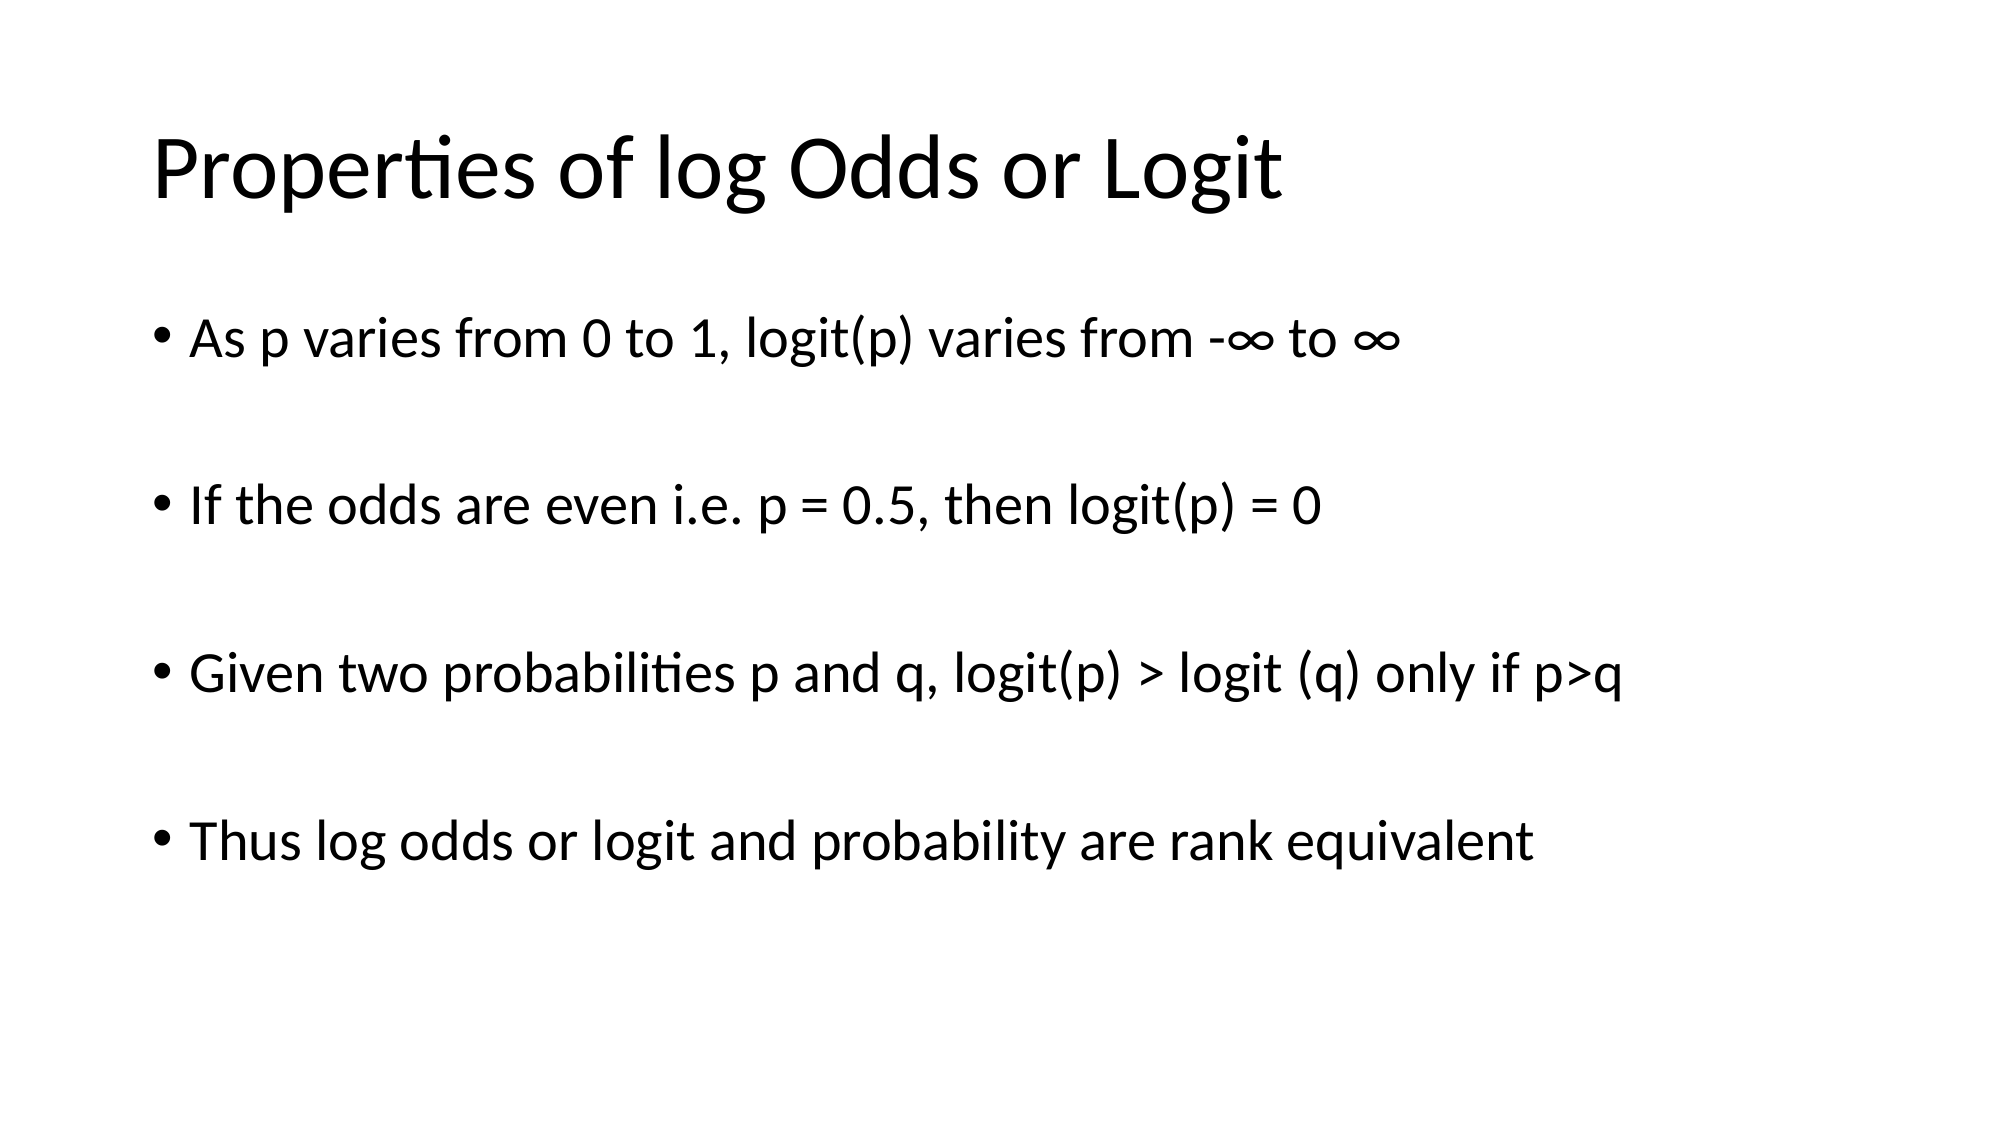

Properties of log Odds or Logit
As p varies from 0 to 1, logit(p) varies from -∞ to ∞

If the odds are even i.e. p = 0.5, then logit(p) = 0

Given two probabilities p and q, logit(p) > logit (q) only if p>q

Thus log odds or logit and probability are rank equivalent